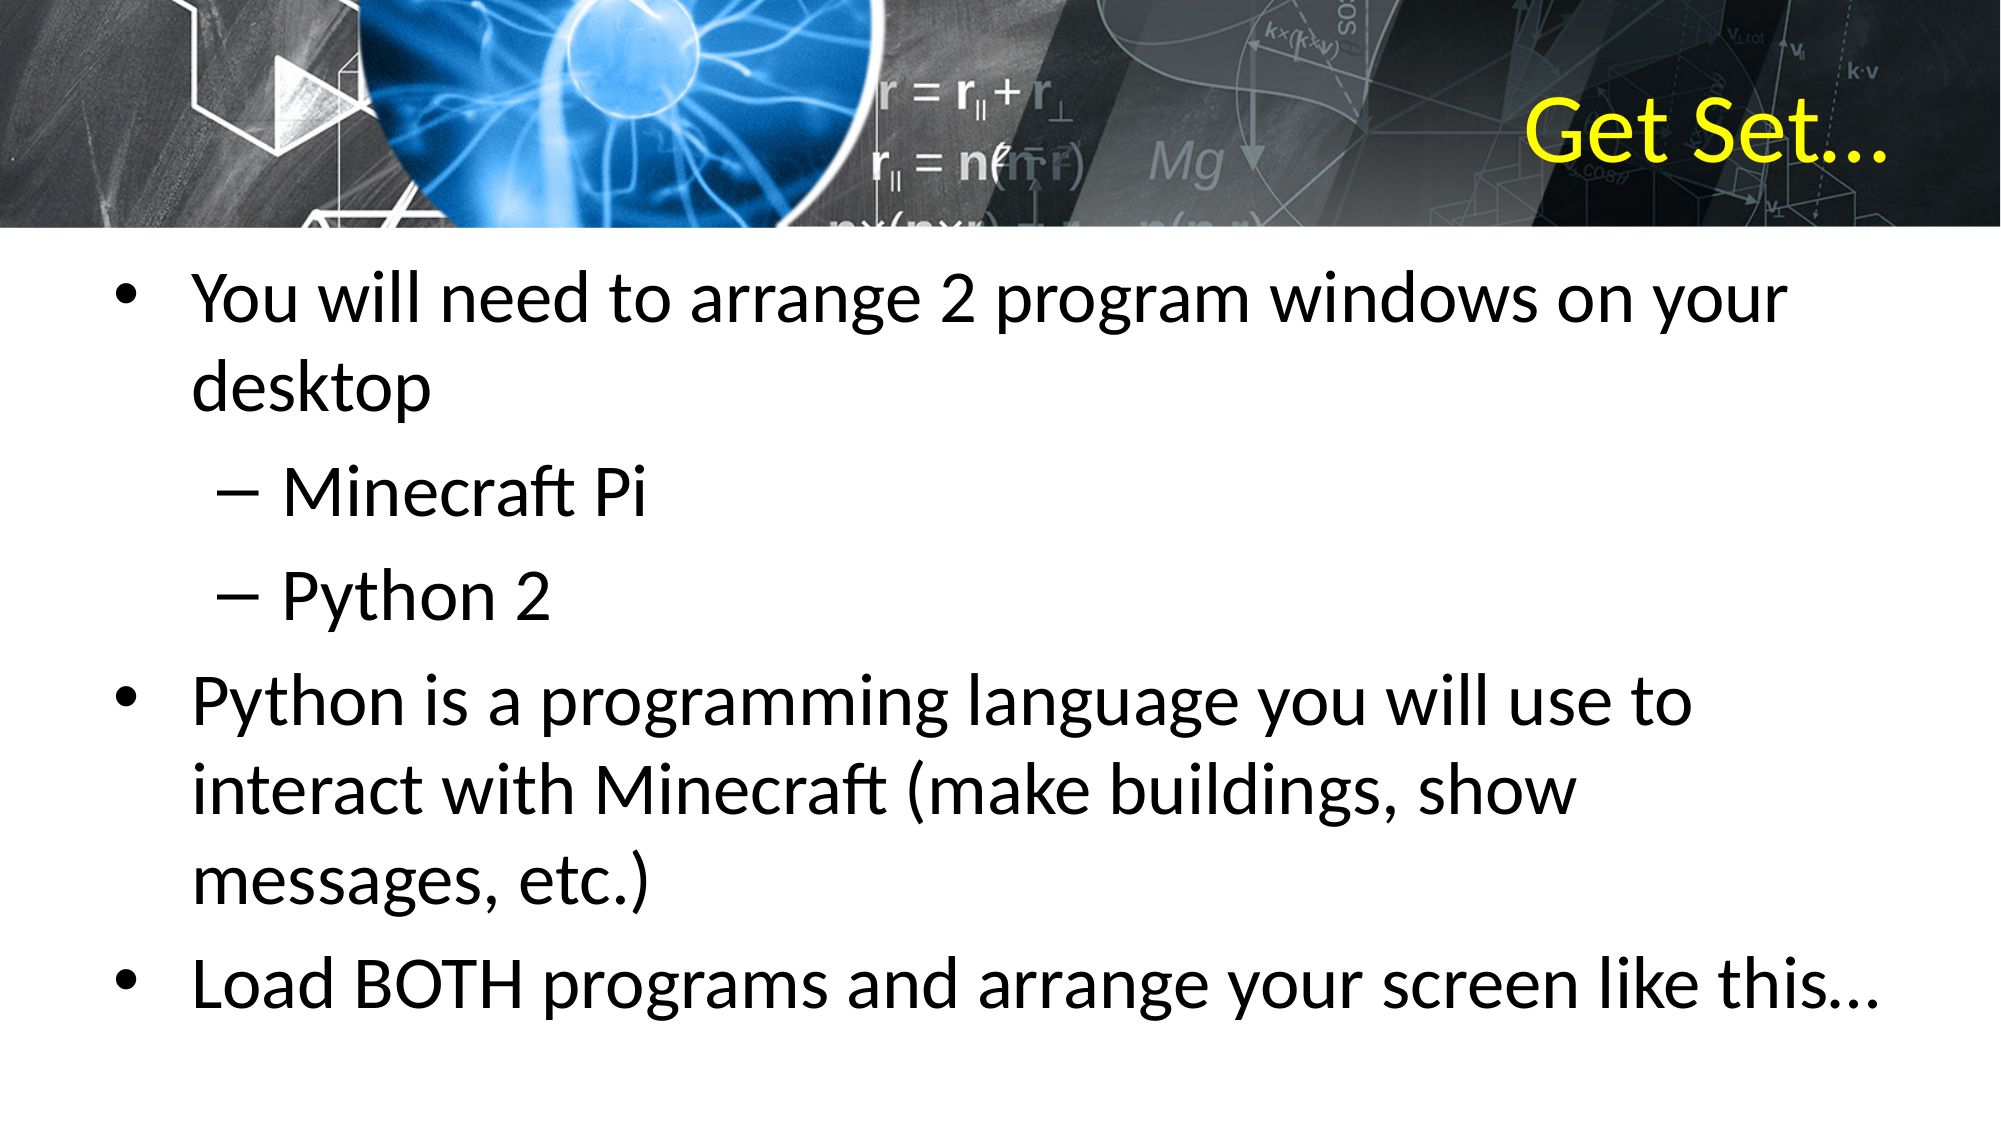

# Get Set…
You will need to arrange 2 program windows on your desktop
Minecraft Pi
Python 2
Python is a programming language you will use to interact with Minecraft (make buildings, show messages, etc.)
Load BOTH programs and arrange your screen like this…